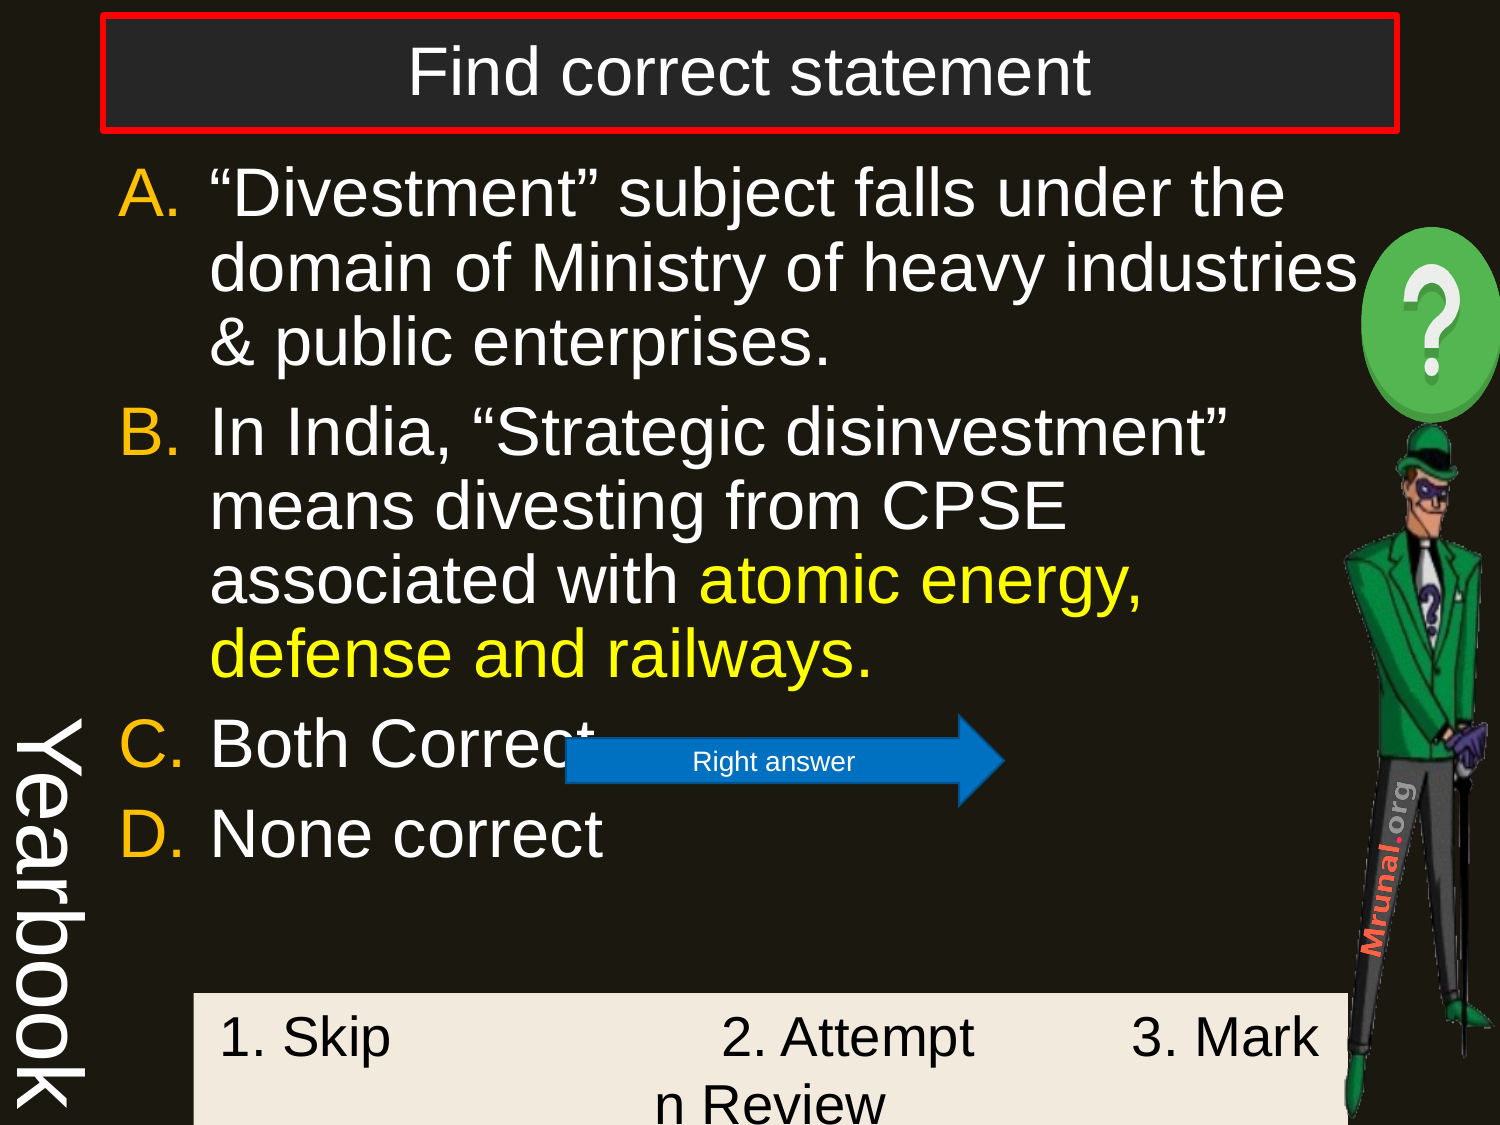

Yearbook
# Find correct statement
“Divestment” subject falls under the domain of Ministry of heavy industries & public enterprises.
In India, “Strategic disinvestment” means divesting from CPSE associated with atomic energy, defense and railways.
Both Correct
None correct
Right answer